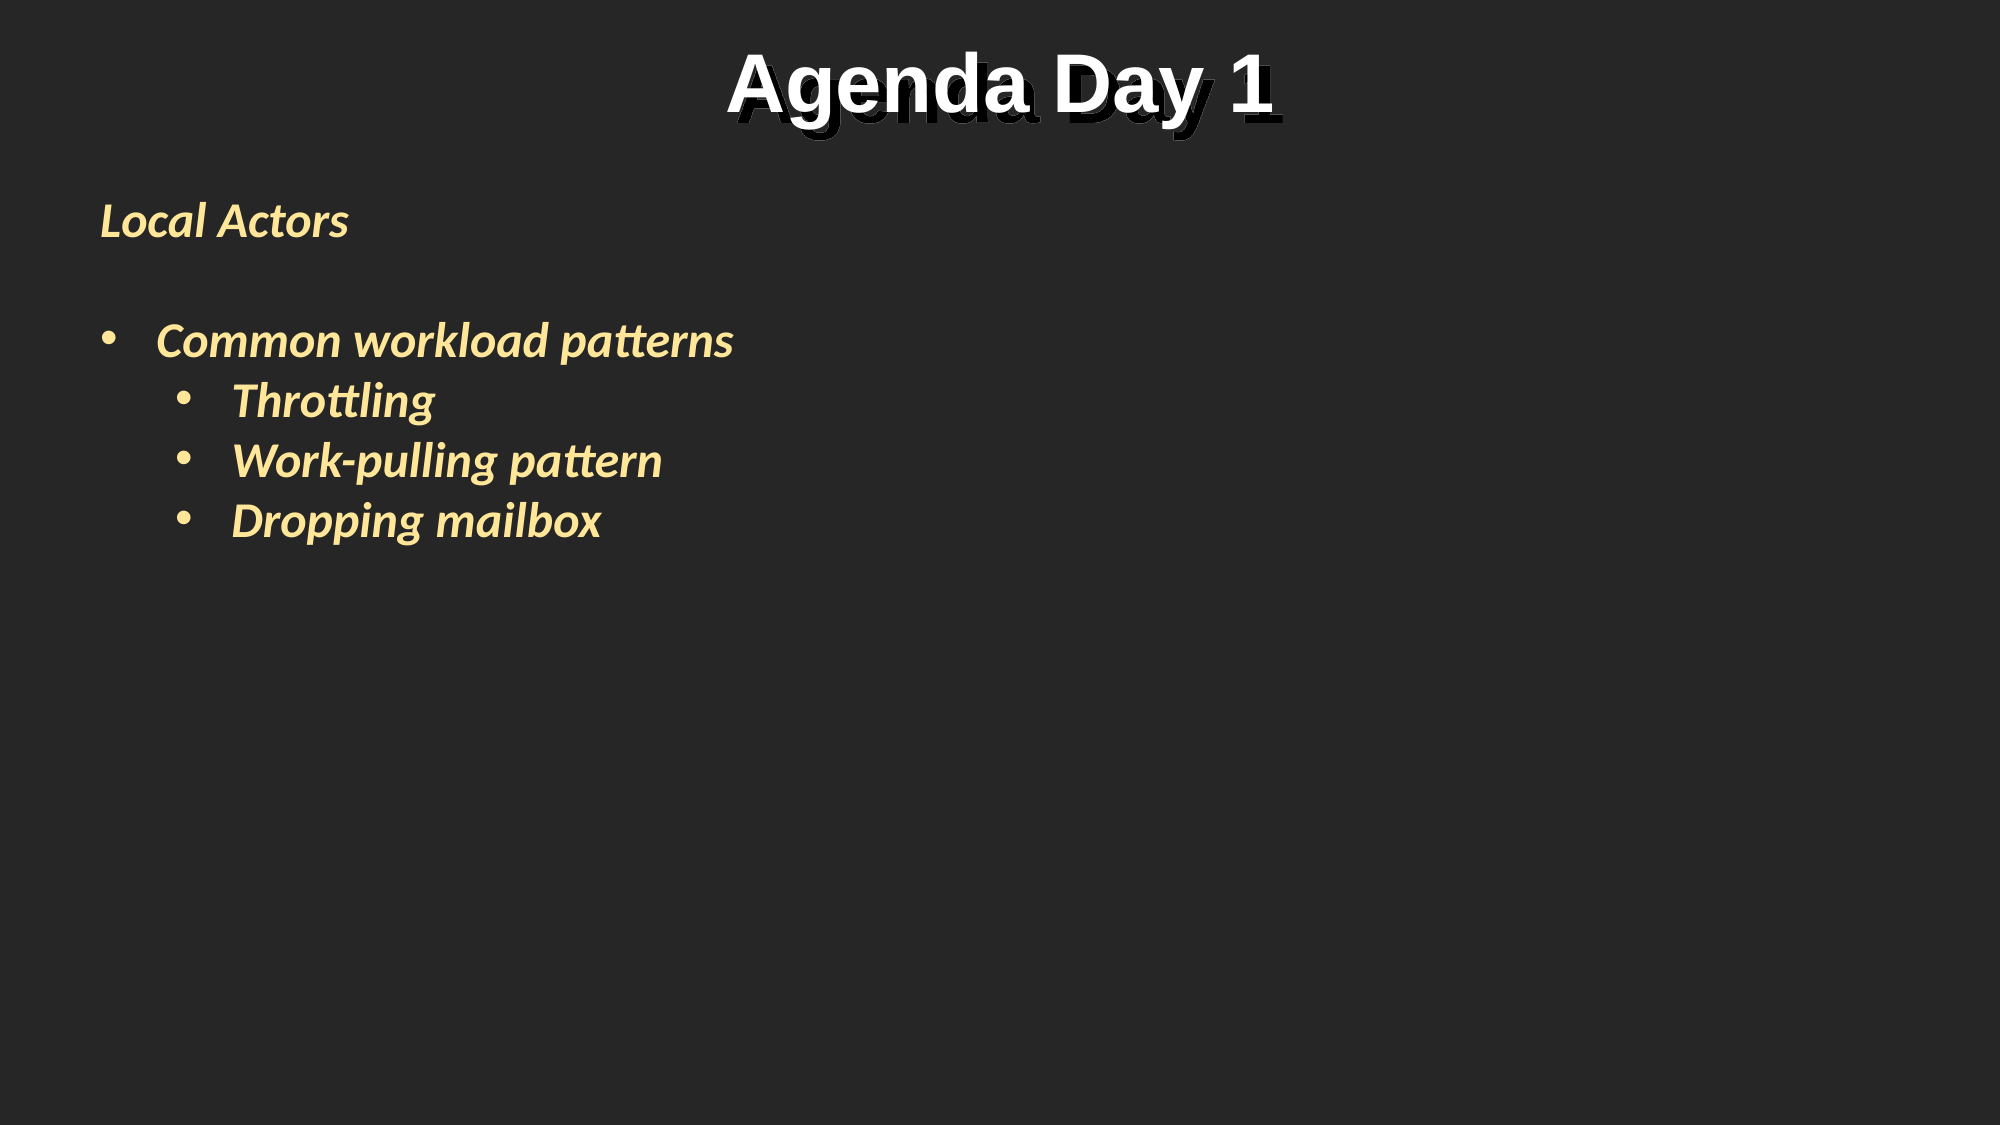

Agenda Day 1
Local Actors

Common workload patterns
Throttling
Work-pulling pattern
Dropping mailbox